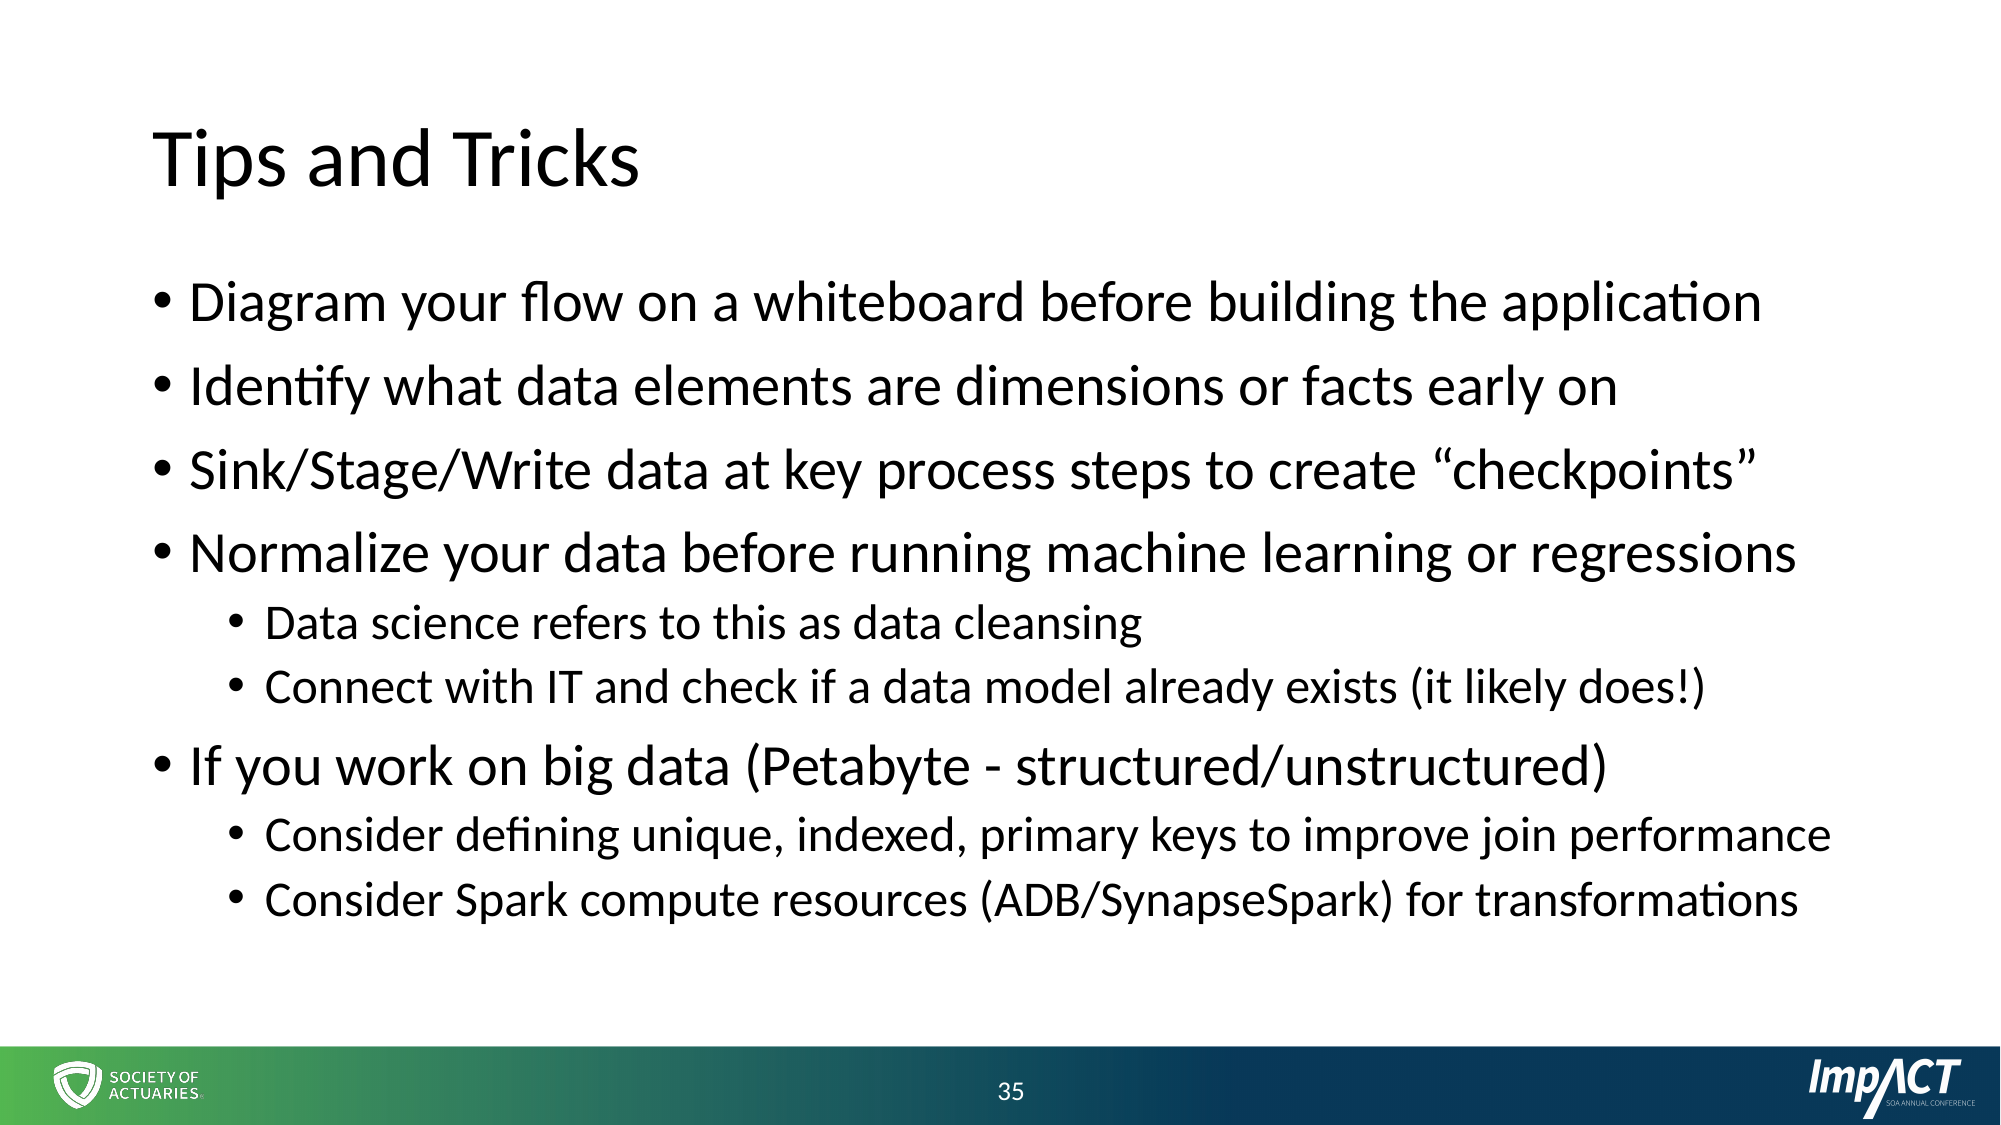

# Tips and Tricks
Diagram your flow on a whiteboard before building the application
Identify what data elements are dimensions or facts early on
Sink/Stage/Write data at key process steps to create “checkpoints”
Normalize your data before running machine learning or regressions
Data science refers to this as data cleansing
Connect with IT and check if a data model already exists (it likely does!)
If you work on big data (Petabyte - structured/unstructured)
Consider defining unique, indexed, primary keys to improve join performance
Consider Spark compute resources (ADB/SynapseSpark) for transformations

35